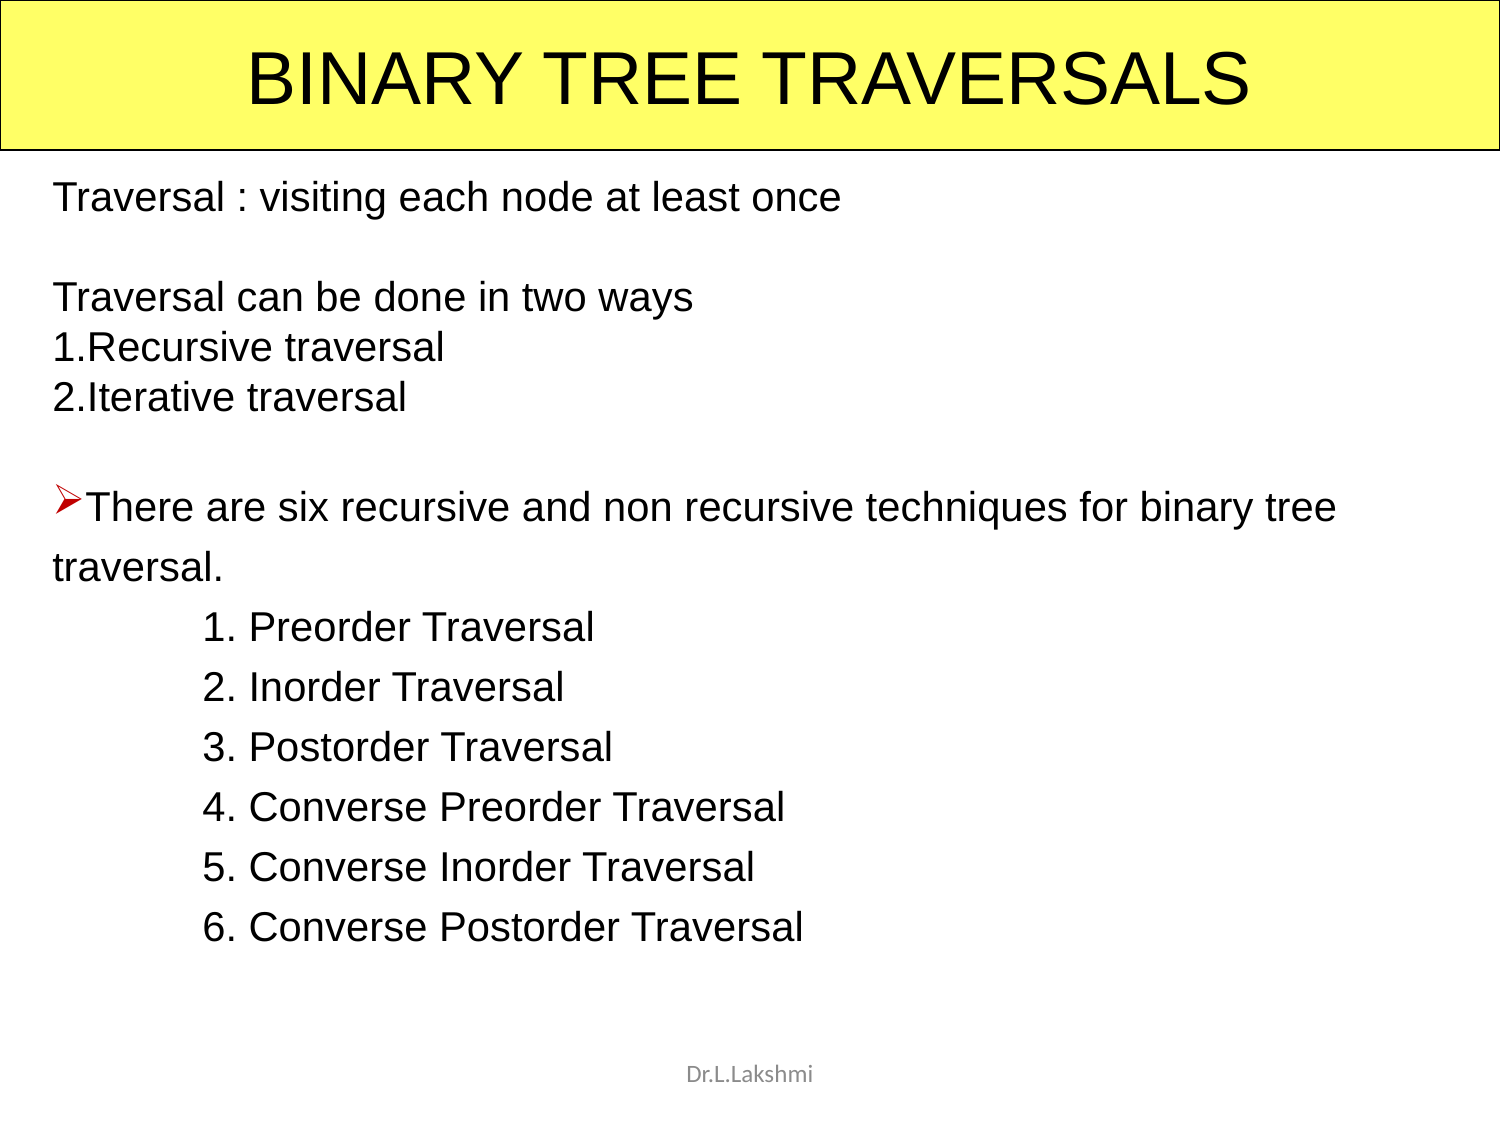

BINARY TREE TRAVERSALS
Traversal : visiting each node at least once

Traversal can be done in two ways
1.Recursive traversal
2.Iterative traversal

There are six recursive and non recursive techniques for binary tree traversal.
	1. Preorder Traversal
	2. Inorder Traversal
	3. Postorder Traversal
	4. Converse Preorder Traversal
	5. Converse Inorder Traversal
	6. Converse Postorder Traversal

Dr.L.Lakshmi